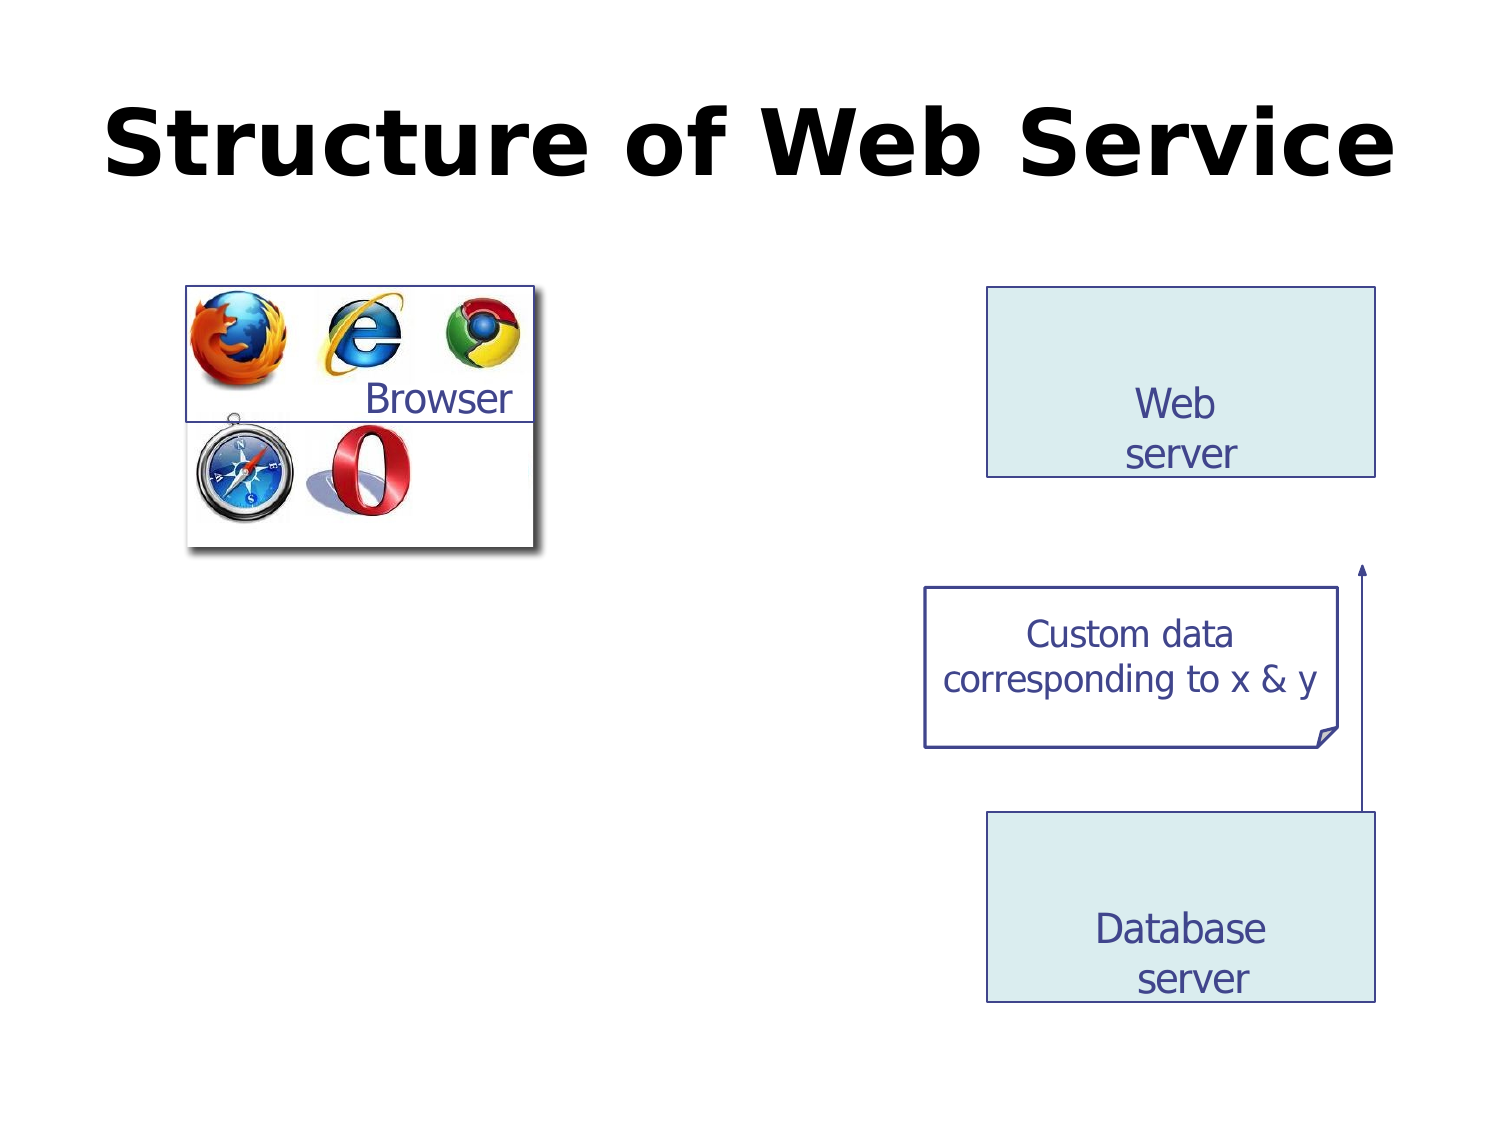

# Structure of Web Service

Browser

Web  server

Custom data  corresponding to x & y

Database  server